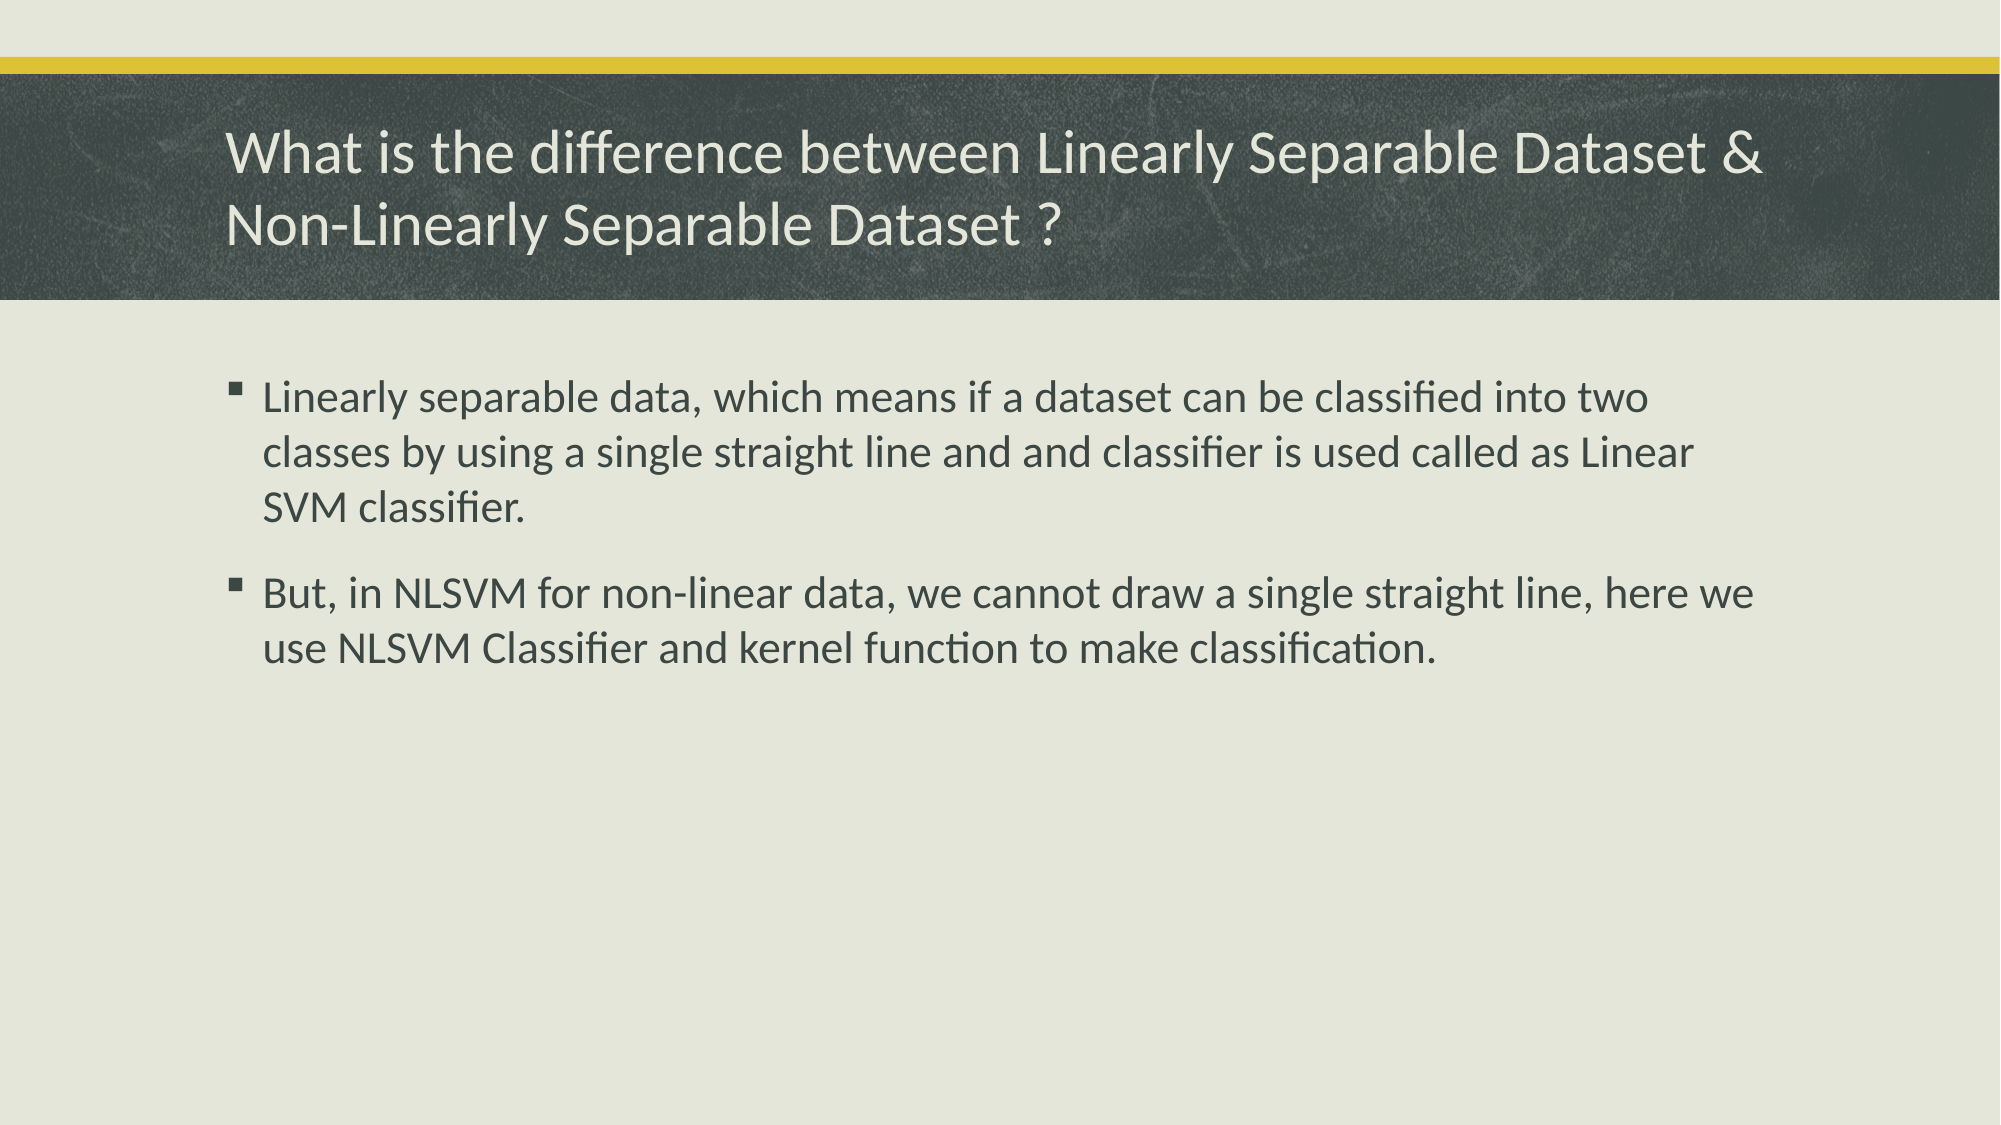

# What is the difference between Linearly Separable Dataset & Non-Linearly Separable Dataset ?
Linearly separable data, which means if a dataset can be classified into two classes by using a single straight line and and classifier is used called as Linear SVM classifier.
But, in NLSVM for non-linear data, we cannot draw a single straight line, here we use NLSVM Classifier and kernel function to make classification.